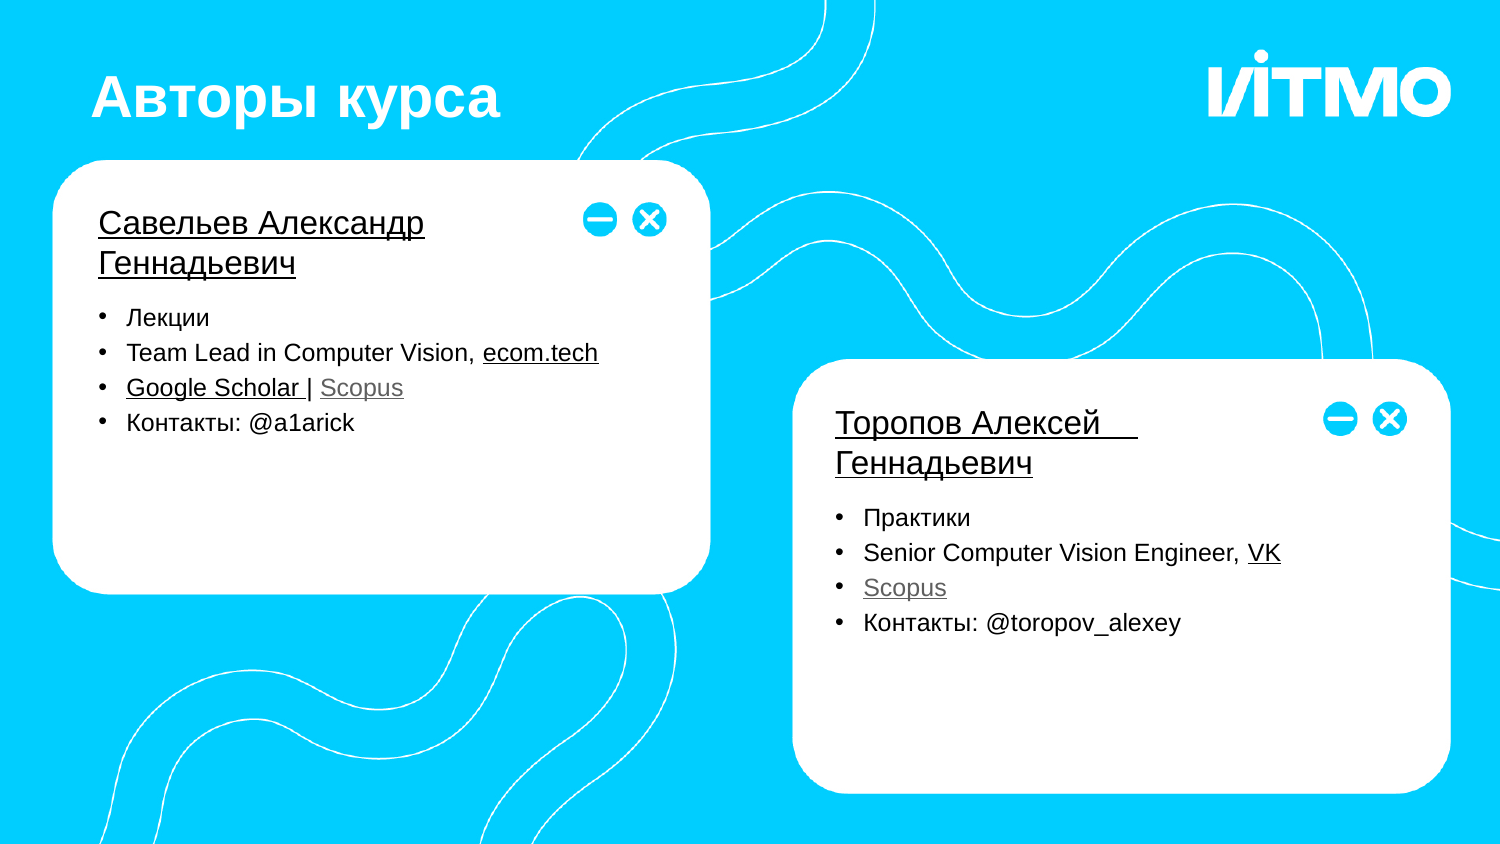

# Авторы курса
Савельев Александр Геннадьевич
Лекции
Team Lead in Computer Vision, ecom.tech
Google Scholar | Scopus
Контакты: @a1arick
Торопов Алексей     Геннадьевич
Практики
Senior Computer Vision Engineer, VK
Scopus
Контакты: @toropov_alexey